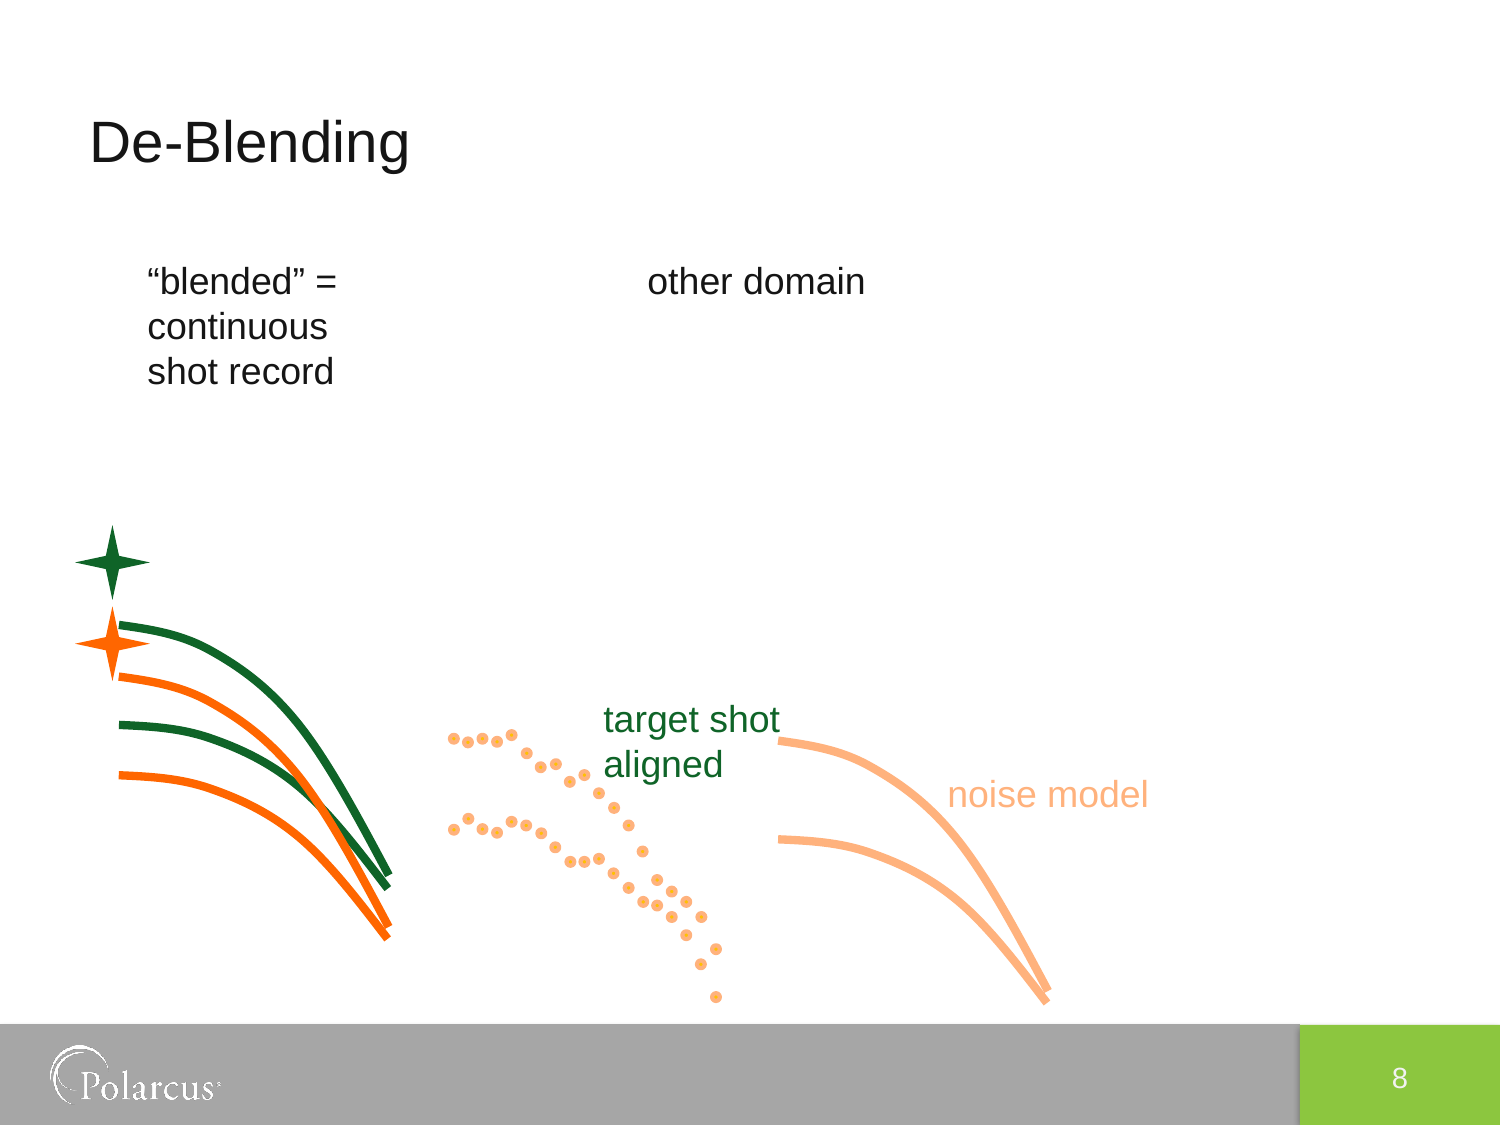

# De-Blending
“blended” =
continuous
shot record
other domain

target shot
aligned

noise model